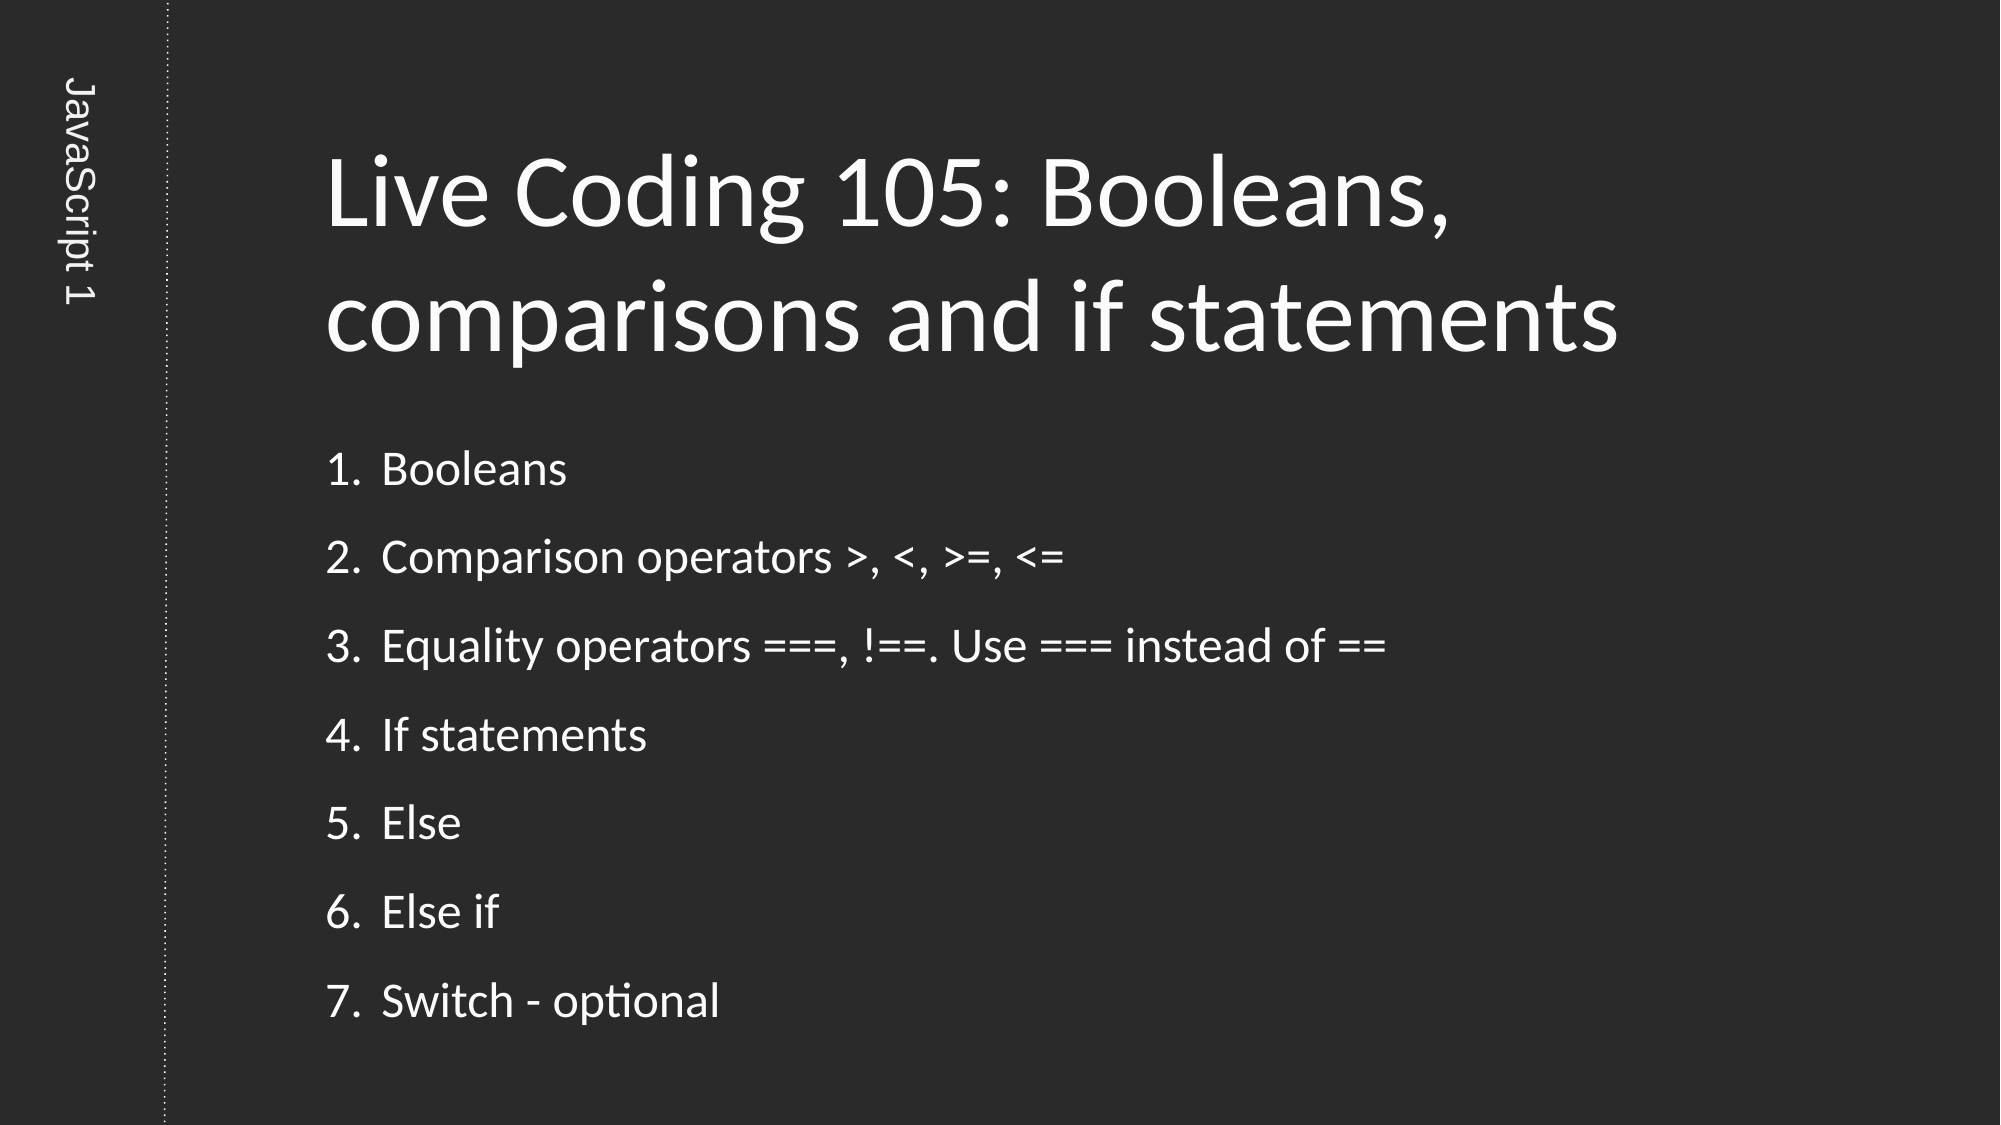

# Live Coding 105: Booleans, comparisons and if statements
Booleans
Comparison operators >, <, >=, <=
Equality operators ===, !==. Use === instead of ==
If statements
Else
Else if
Switch - optional